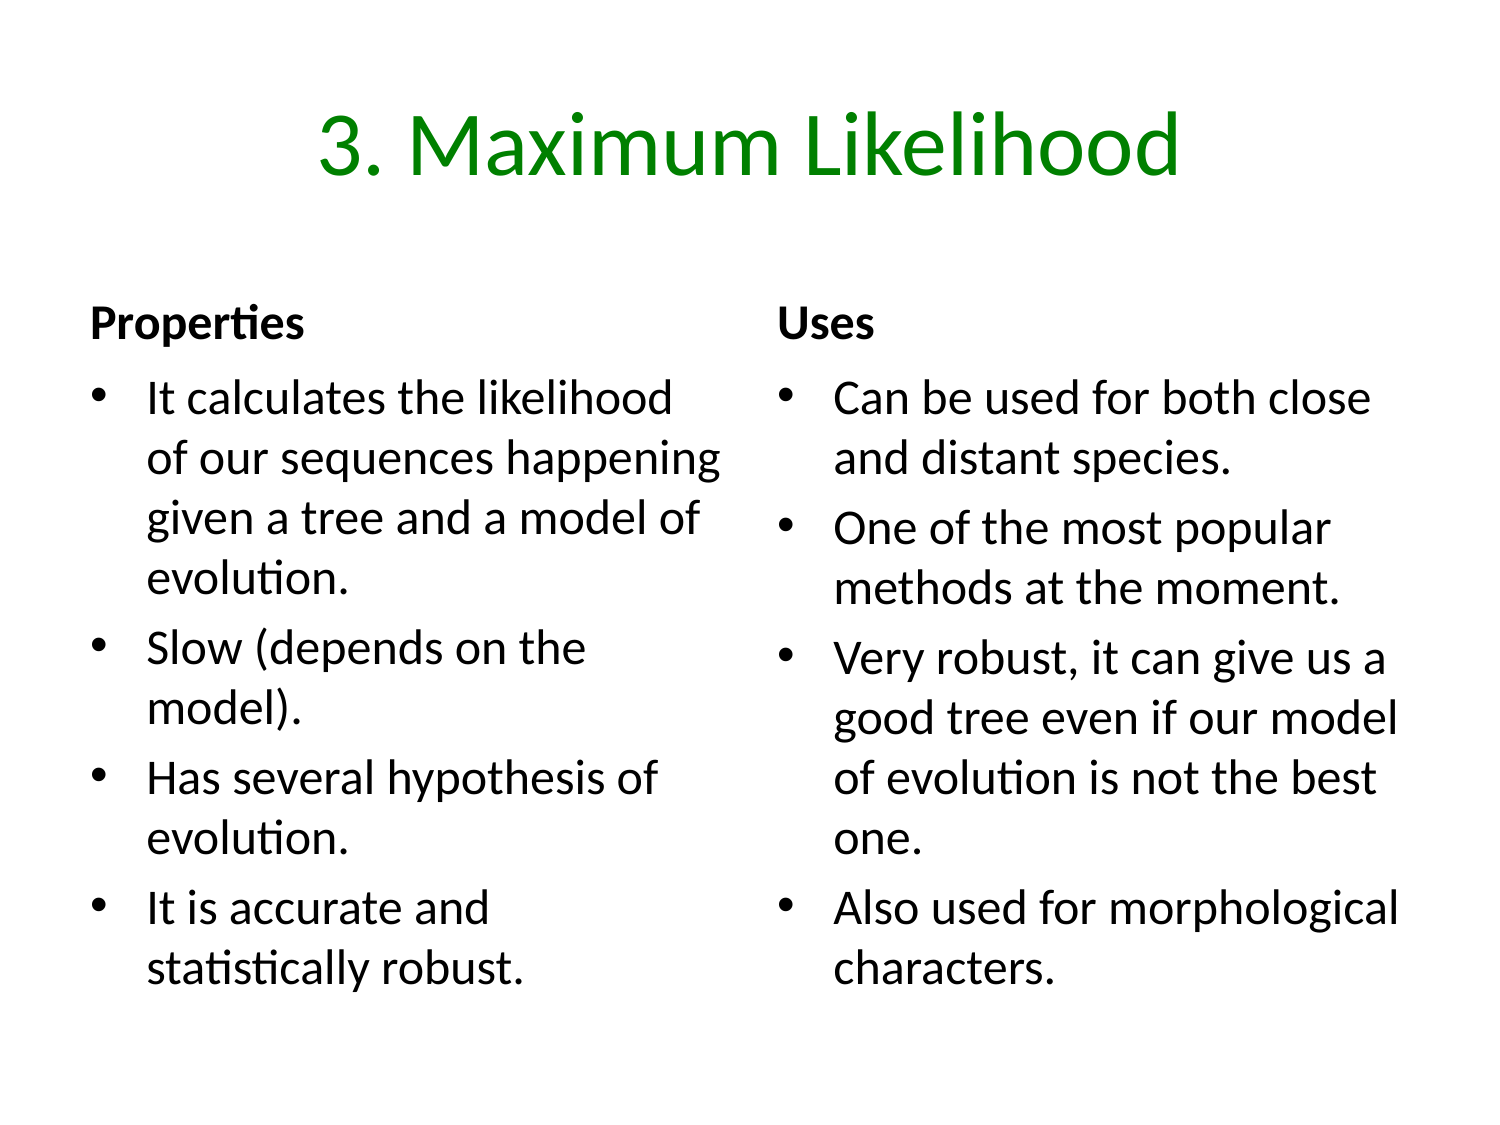

# 3. Maximum Likelihood
Properties
Uses
It calculates the likelihood of our sequences happening given a tree and a model of evolution.
Slow (depends on the model).
Has several hypothesis of evolution.
It is accurate and statistically robust.

Can be used for both close and distant species.
One of the most popular methods at the moment.
Very robust, it can give us a good tree even if our model of evolution is not the best one.
Also used for morphological characters.